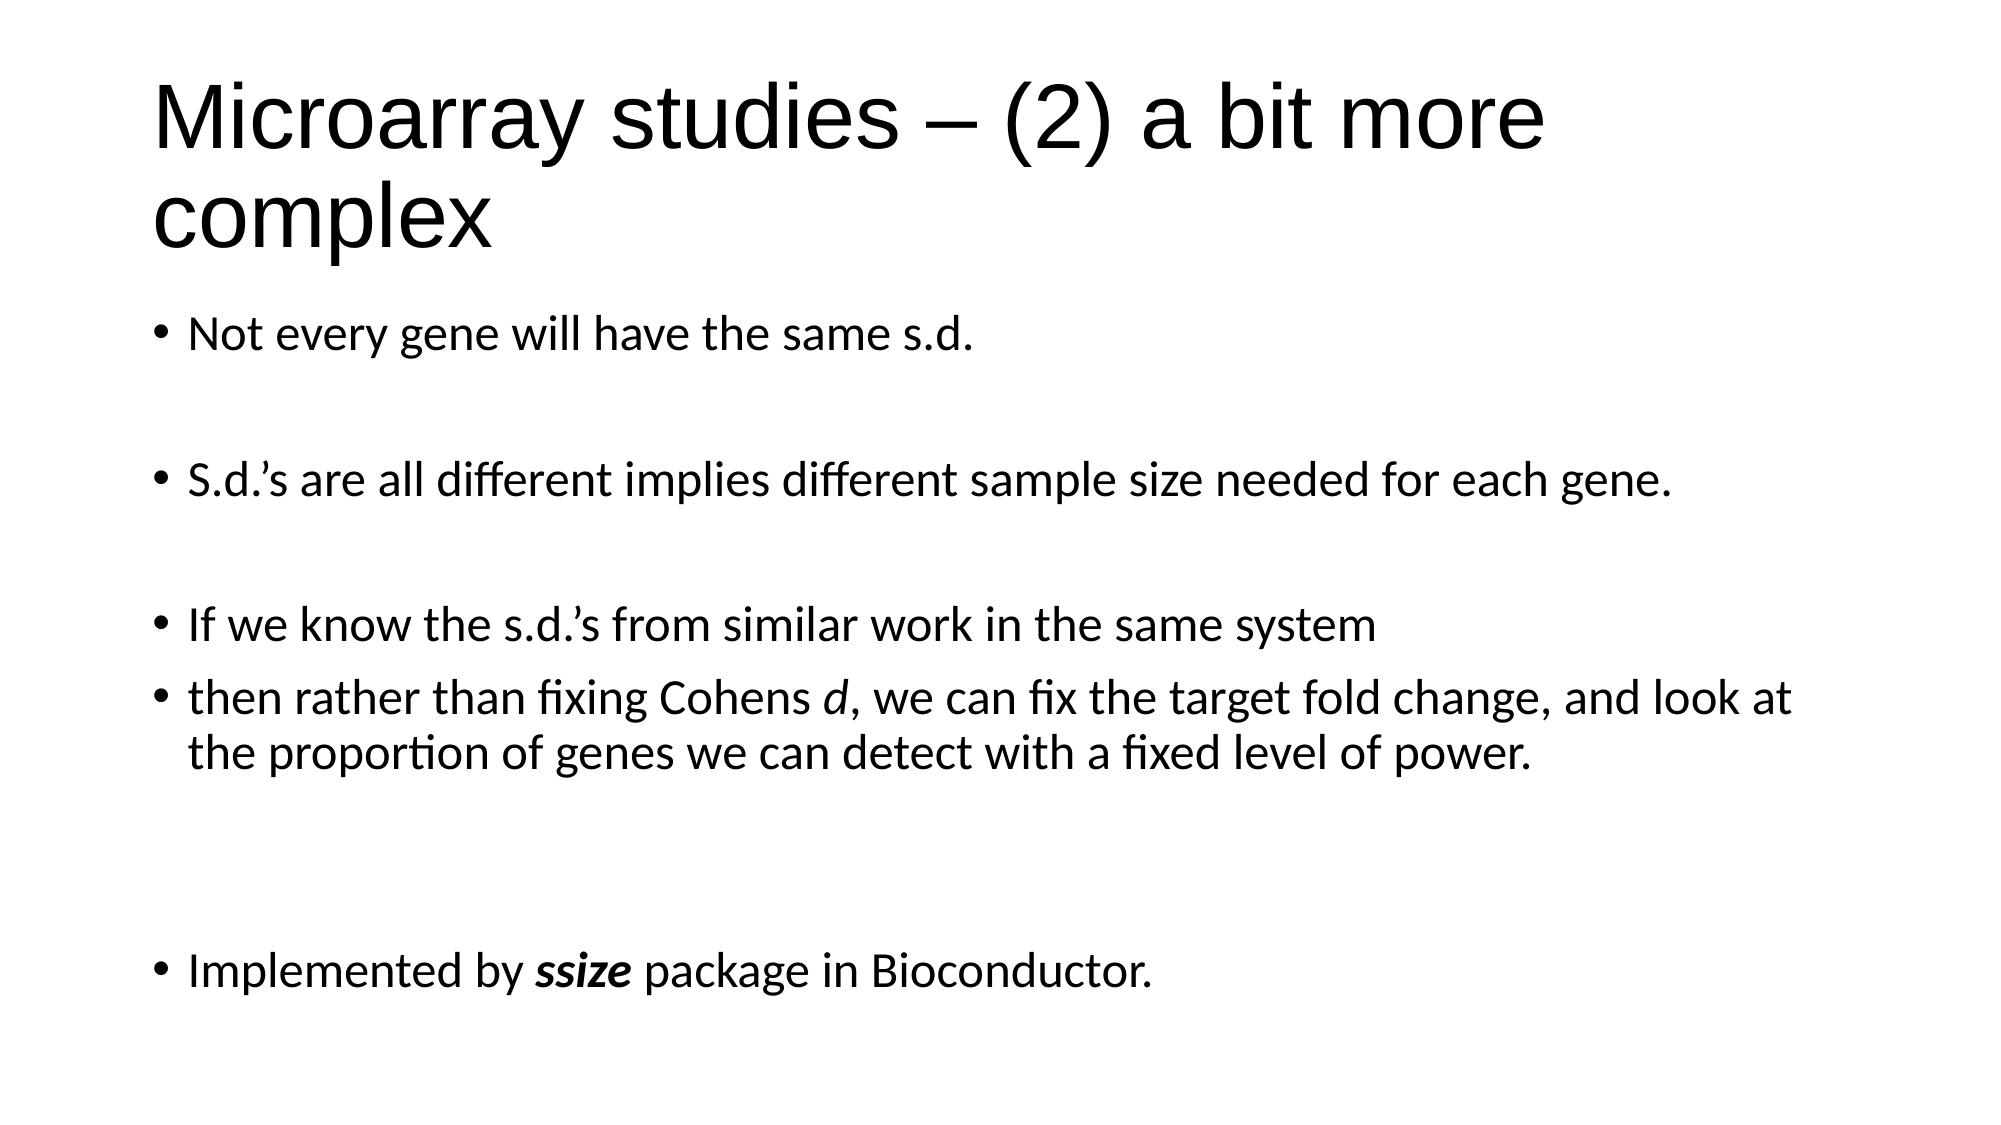

# Microarray studies – (2) a bit more complex
Not every gene will have the same s.d.

S.d.’s are all different implies different sample size needed for each gene.

If we know the s.d.’s from similar work in the same system
then rather than fixing Cohens d, we can fix the target fold change, and look at the proportion of genes we can detect with a fixed level of power.

Implemented by ssize package in Bioconductor.